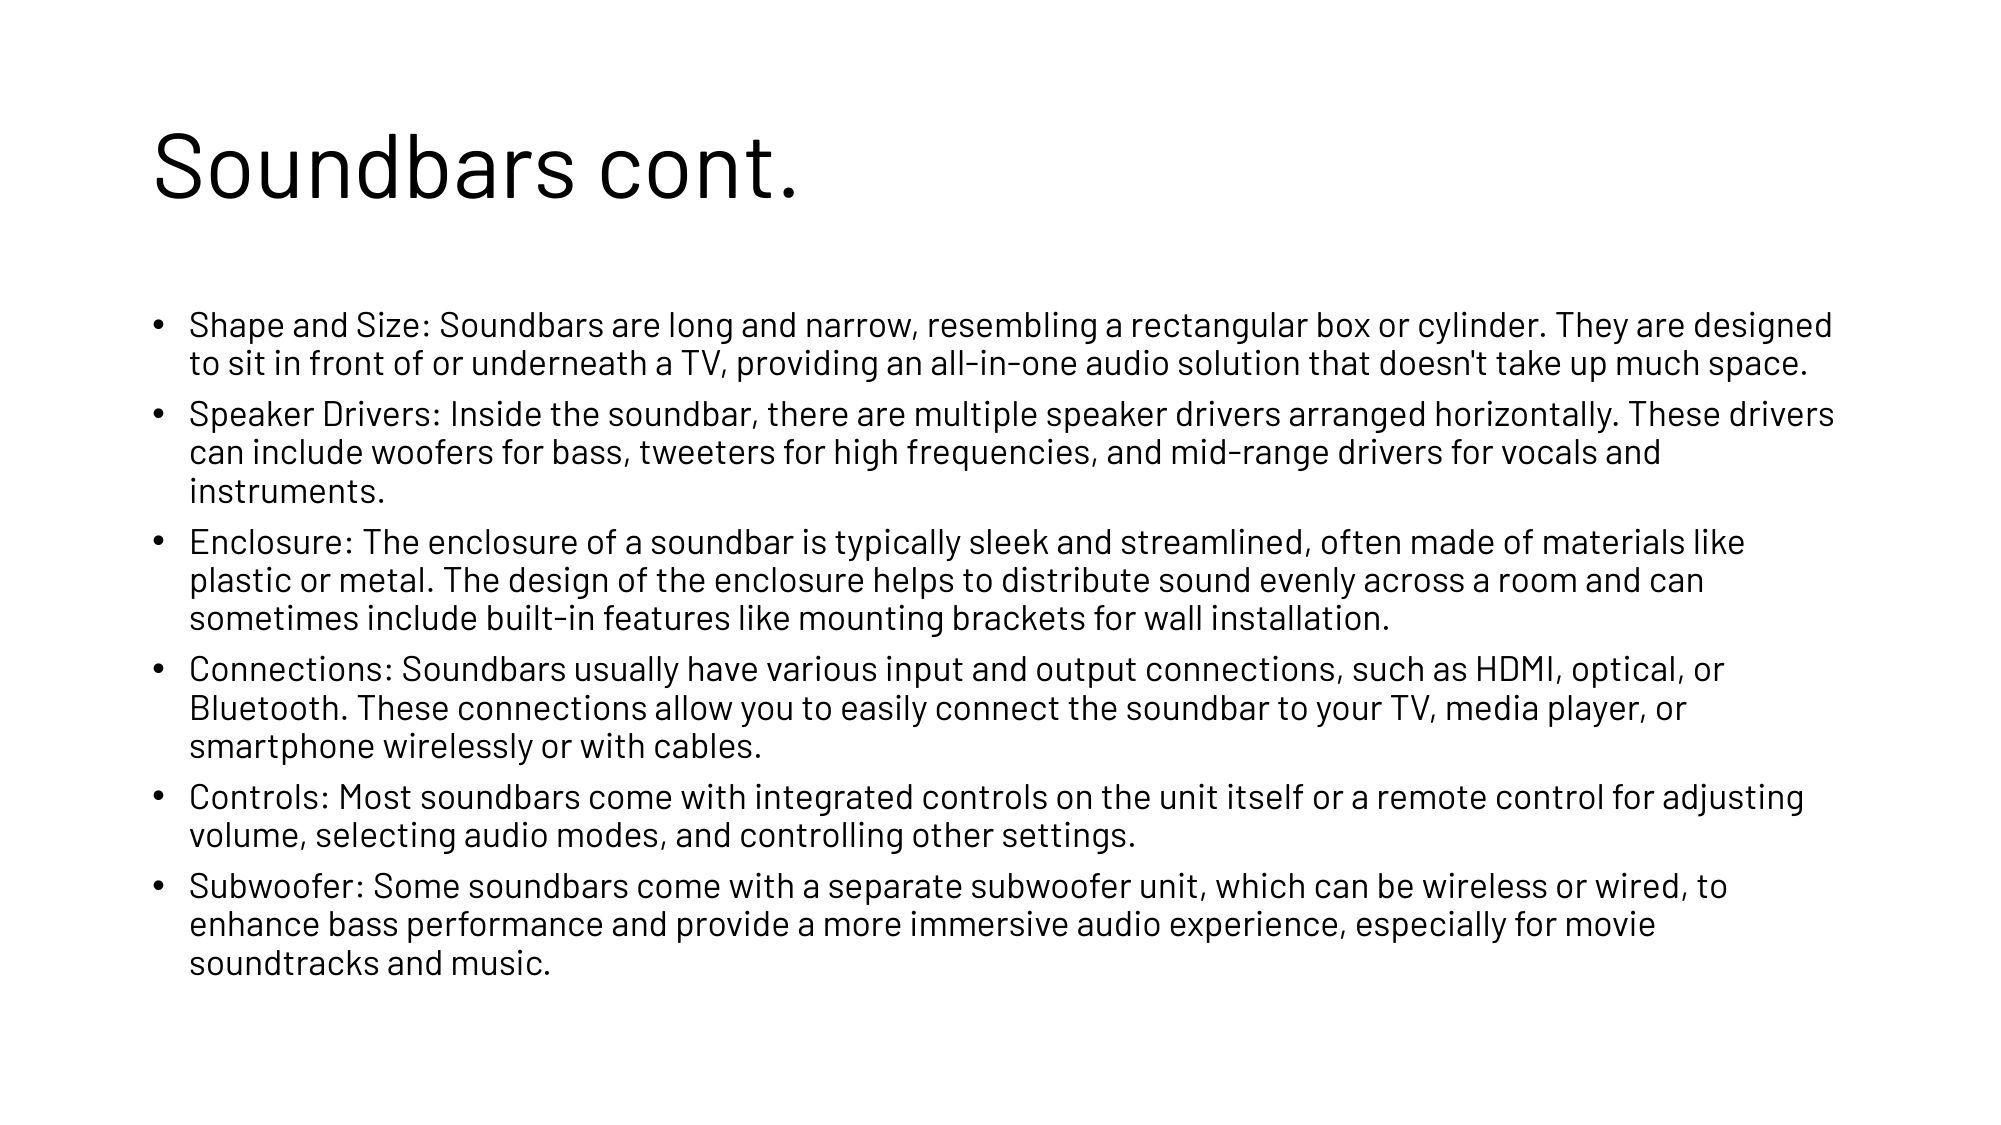

# Soundbars cont.
Shape and Size: Soundbars are long and narrow, resembling a rectangular box or cylinder. They are designed to sit in front of or underneath a TV, providing an all-in-one audio solution that doesn't take up much space.
Speaker Drivers: Inside the soundbar, there are multiple speaker drivers arranged horizontally. These drivers can include woofers for bass, tweeters for high frequencies, and mid-range drivers for vocals and instruments.
Enclosure: The enclosure of a soundbar is typically sleek and streamlined, often made of materials like plastic or metal. The design of the enclosure helps to distribute sound evenly across a room and can sometimes include built-in features like mounting brackets for wall installation.
Connections: Soundbars usually have various input and output connections, such as HDMI, optical, or Bluetooth. These connections allow you to easily connect the soundbar to your TV, media player, or smartphone wirelessly or with cables.
Controls: Most soundbars come with integrated controls on the unit itself or a remote control for adjusting volume, selecting audio modes, and controlling other settings.
Subwoofer: Some soundbars come with a separate subwoofer unit, which can be wireless or wired, to enhance bass performance and provide a more immersive audio experience, especially for movie soundtracks and music.